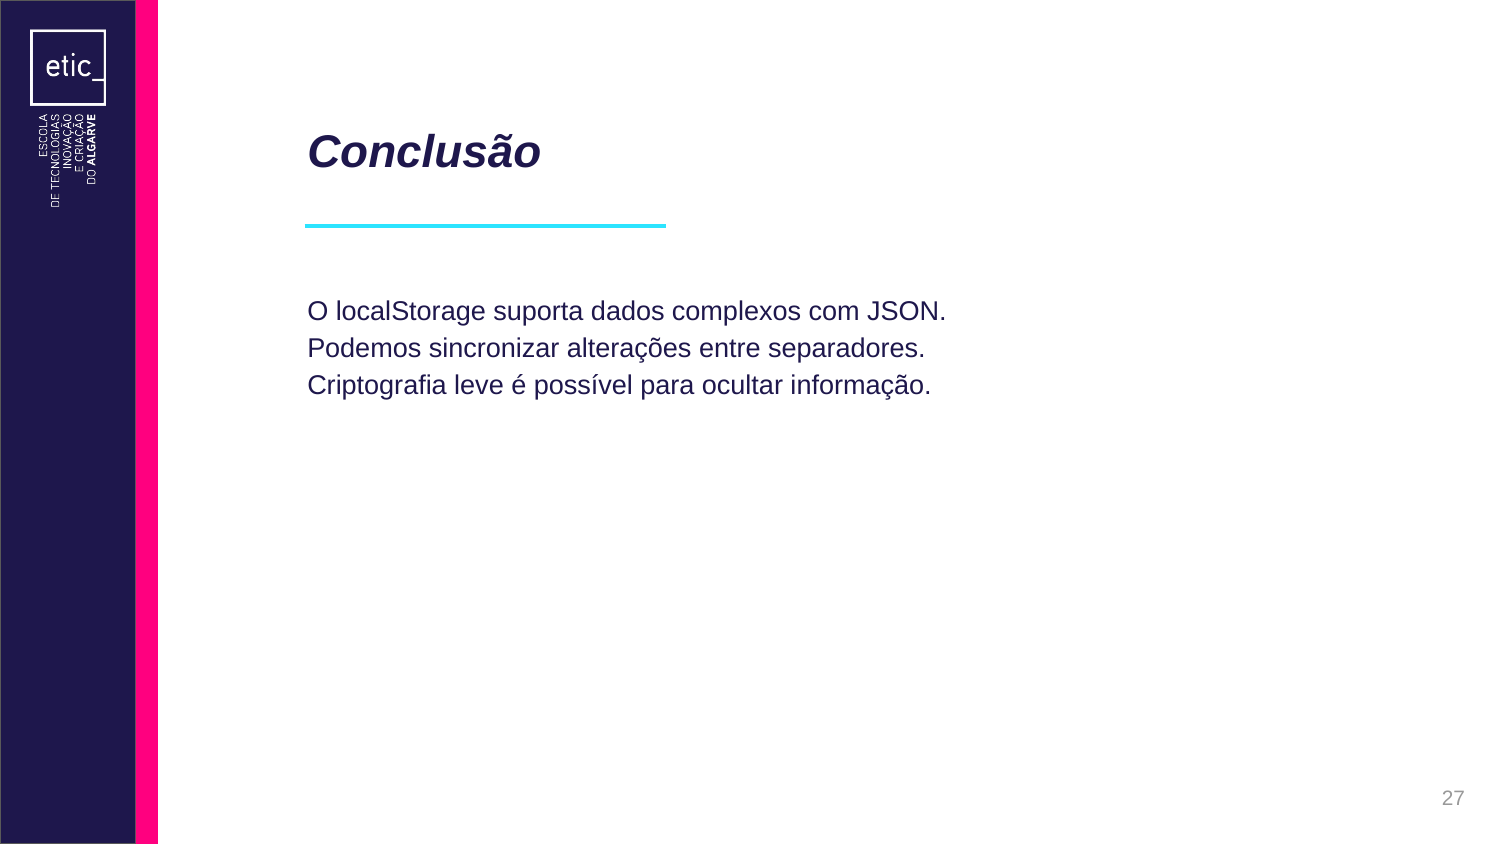

# Conclusão
O localStorage suporta dados complexos com JSON.
Podemos sincronizar alterações entre separadores.
Criptografia leve é possível para ocultar informação.
27